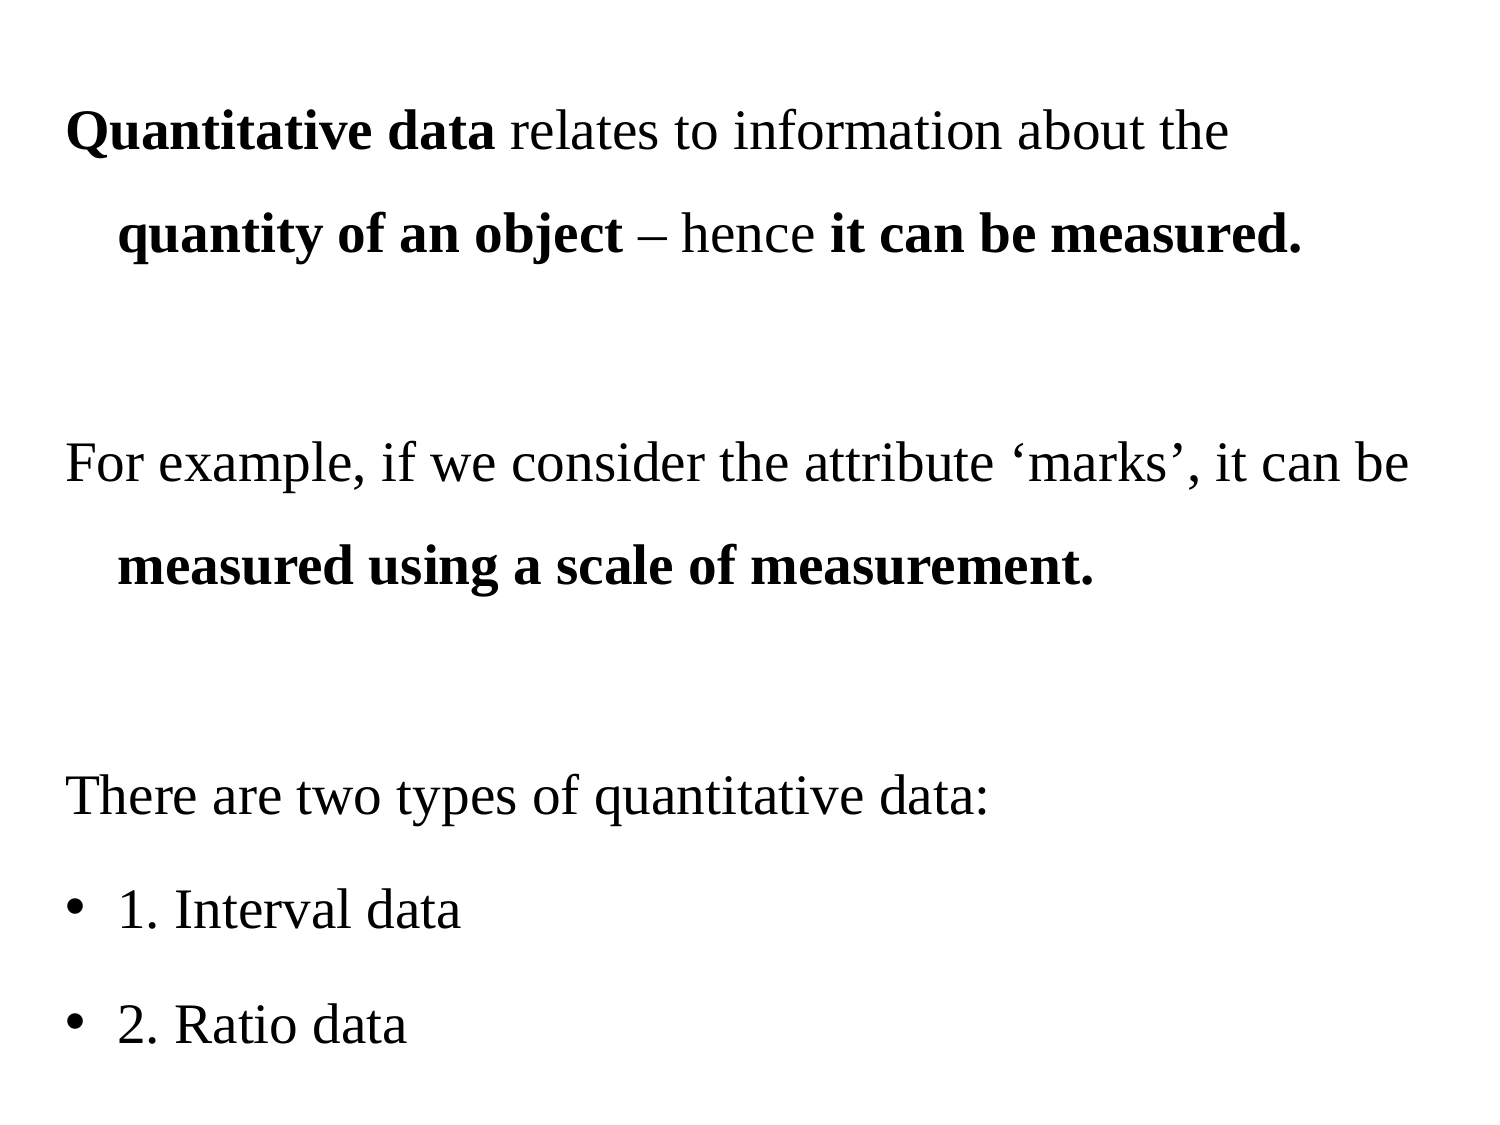

Quantitative data relates to information about the quantity of an object – hence it can be measured.

For example, if we consider the attribute ‘marks’, it can be measured using a scale of measurement.

There are two types of quantitative data:
1. Interval data
2. Ratio data